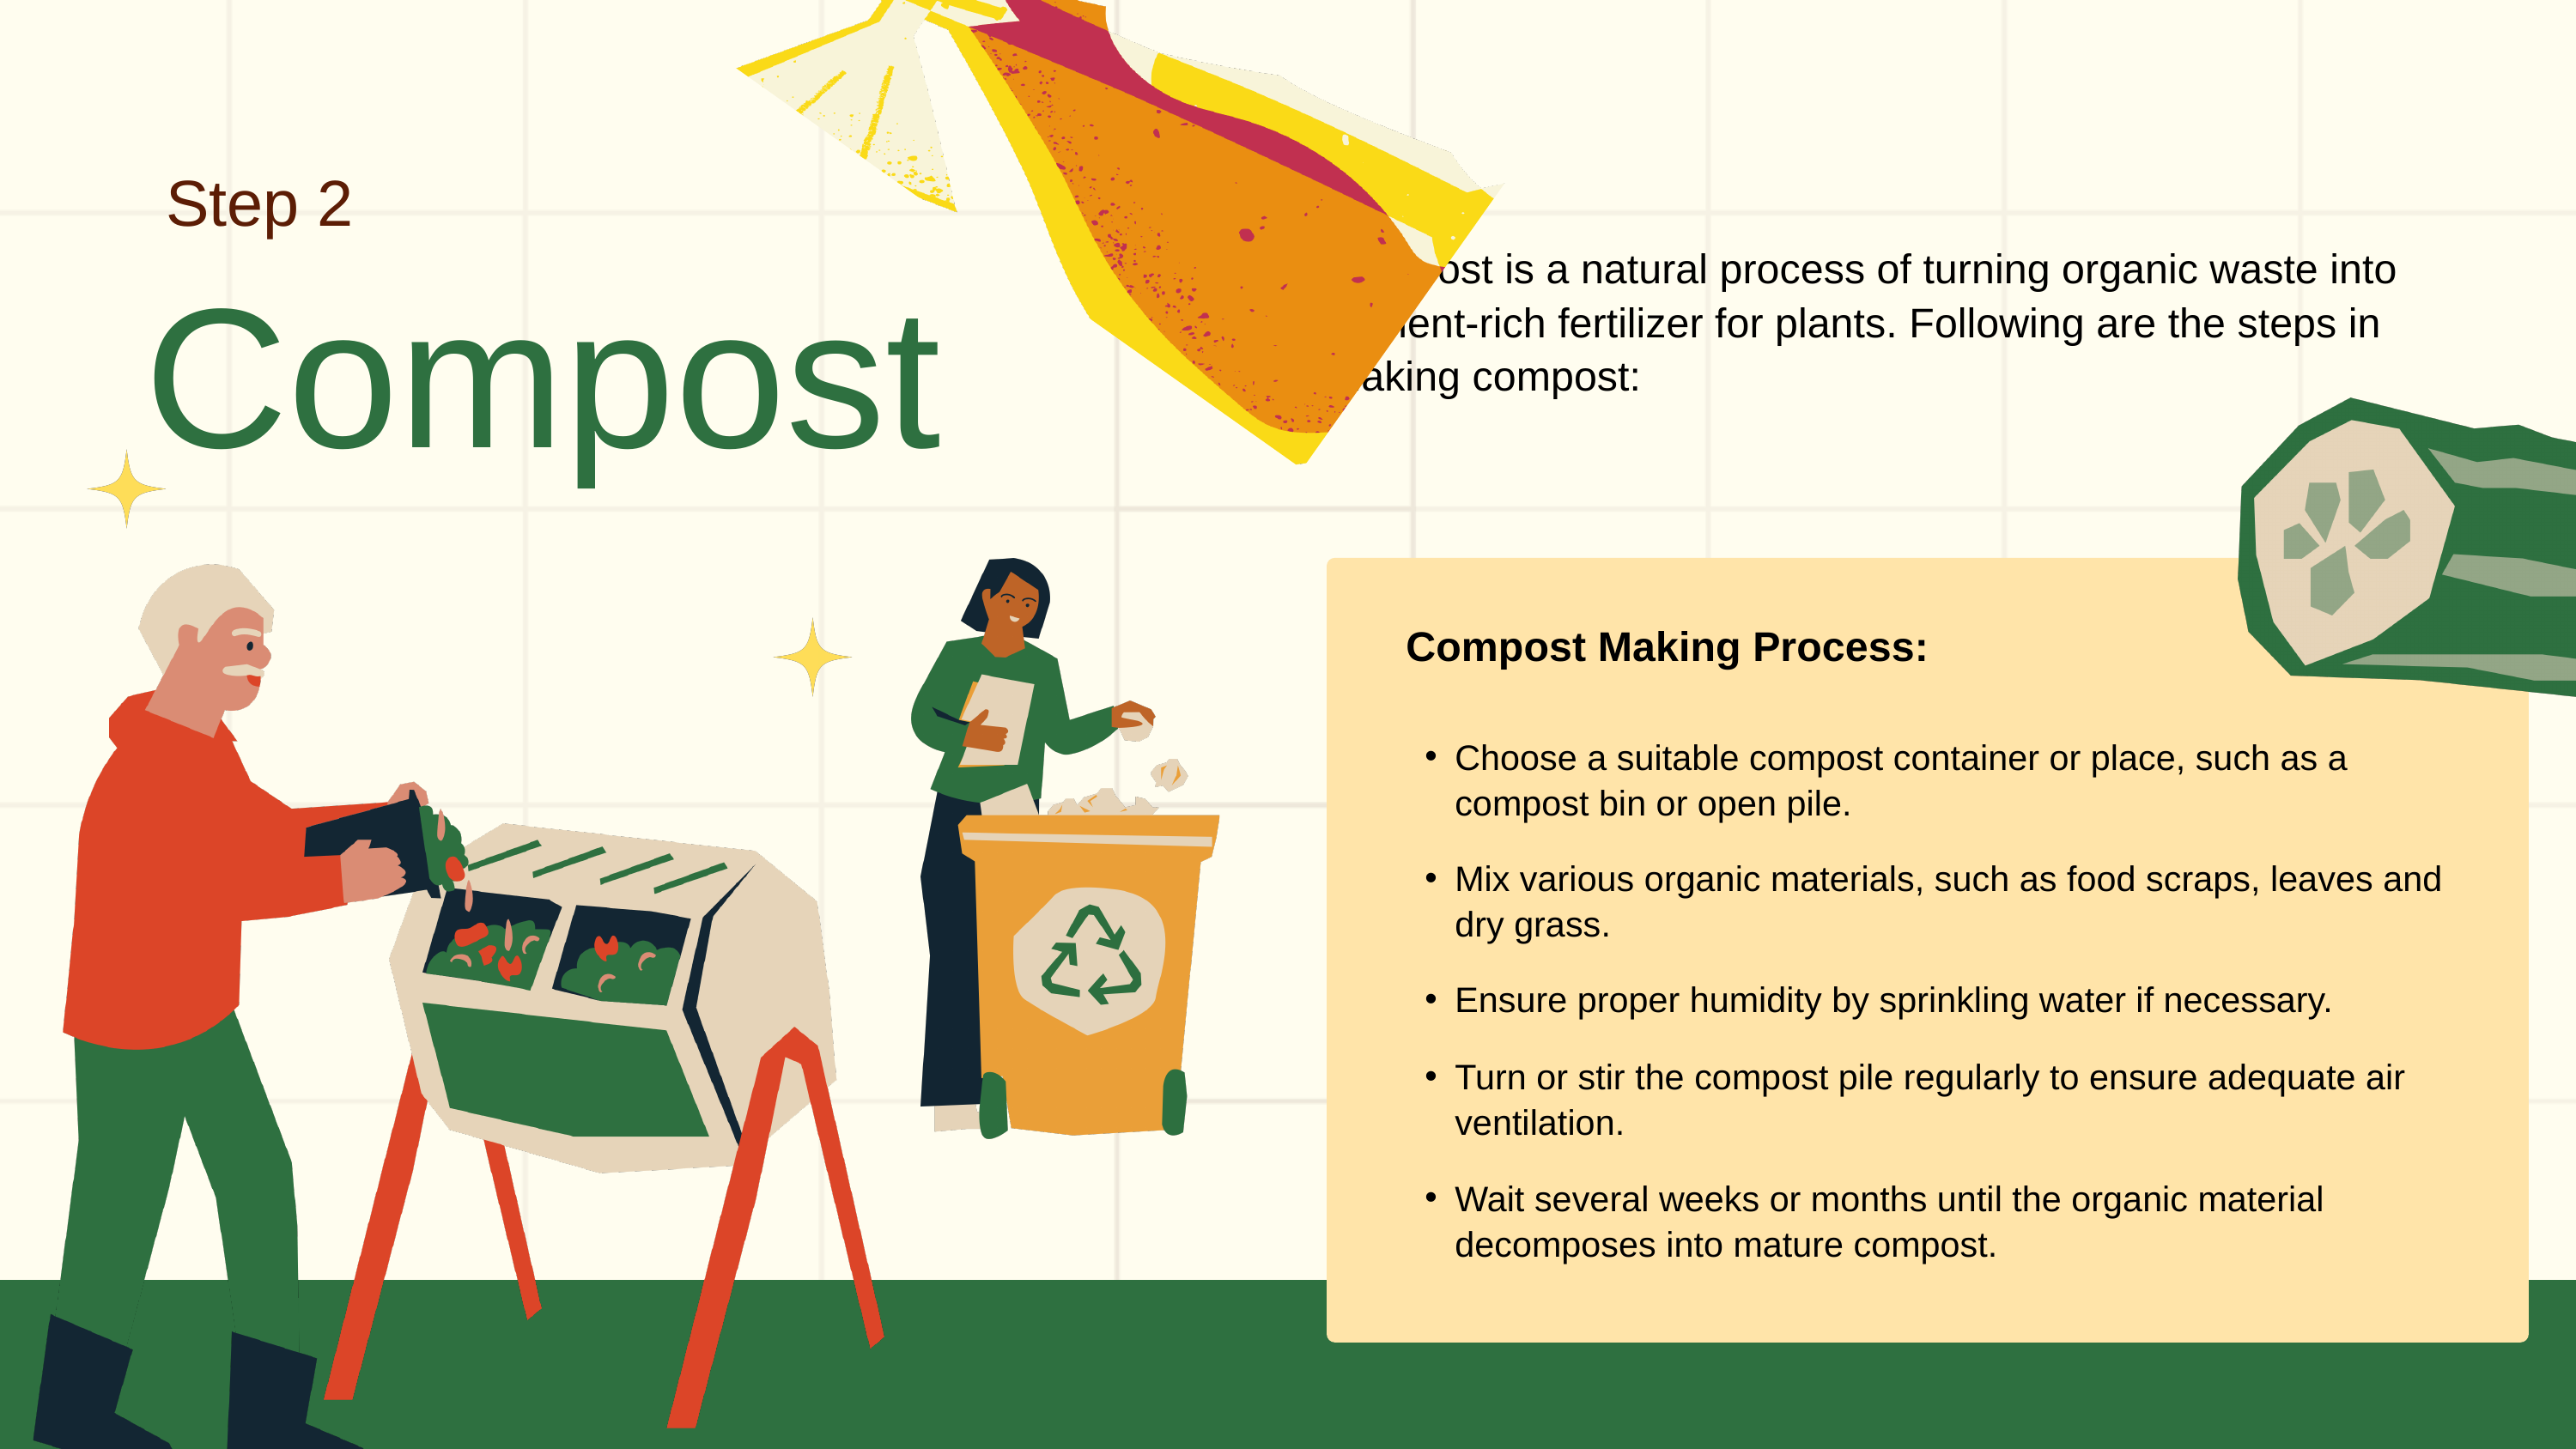

Step 2
Compost is a natural process of turning organic waste into nutrient-rich fertilizer for plants. Following are the steps in making compost:
Compost

Compost Making Process:

Choose a suitable compost container or place, such as a compost bin or open pile.
Mix various organic materials, such as food scraps, leaves and dry grass.
Ensure proper humidity by sprinkling water if necessary.
Turn or stir the compost pile regularly to ensure adequate air ventilation.
Wait several weeks or months until the organic material decomposes into mature compost.